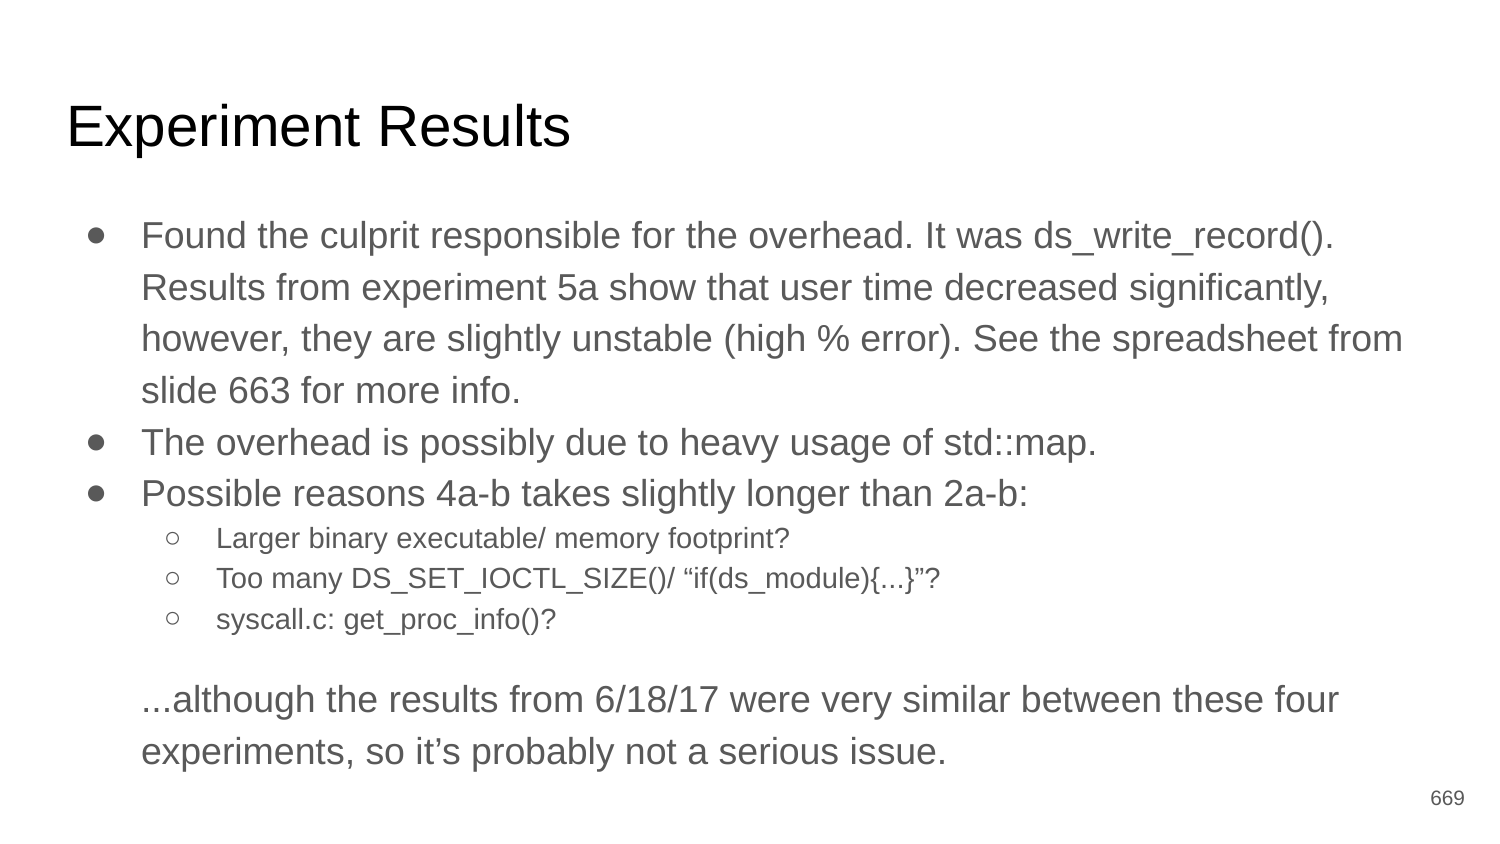

# Experiment Results
Found the culprit responsible for the overhead. It was ds_write_record(). Results from experiment 5a show that user time decreased significantly, however, they are slightly unstable (high % error). See the spreadsheet from slide 663 for more info.
The overhead is possibly due to heavy usage of std::map.
Possible reasons 4a-b takes slightly longer than 2a-b:
Larger binary executable/ memory footprint?
Too many DS_SET_IOCTL_SIZE()/ “if(ds_module){...}”?
syscall.c: get_proc_info()?
...although the results from 6/18/17 were very similar between these four experiments, so it’s probably not a serious issue.
669